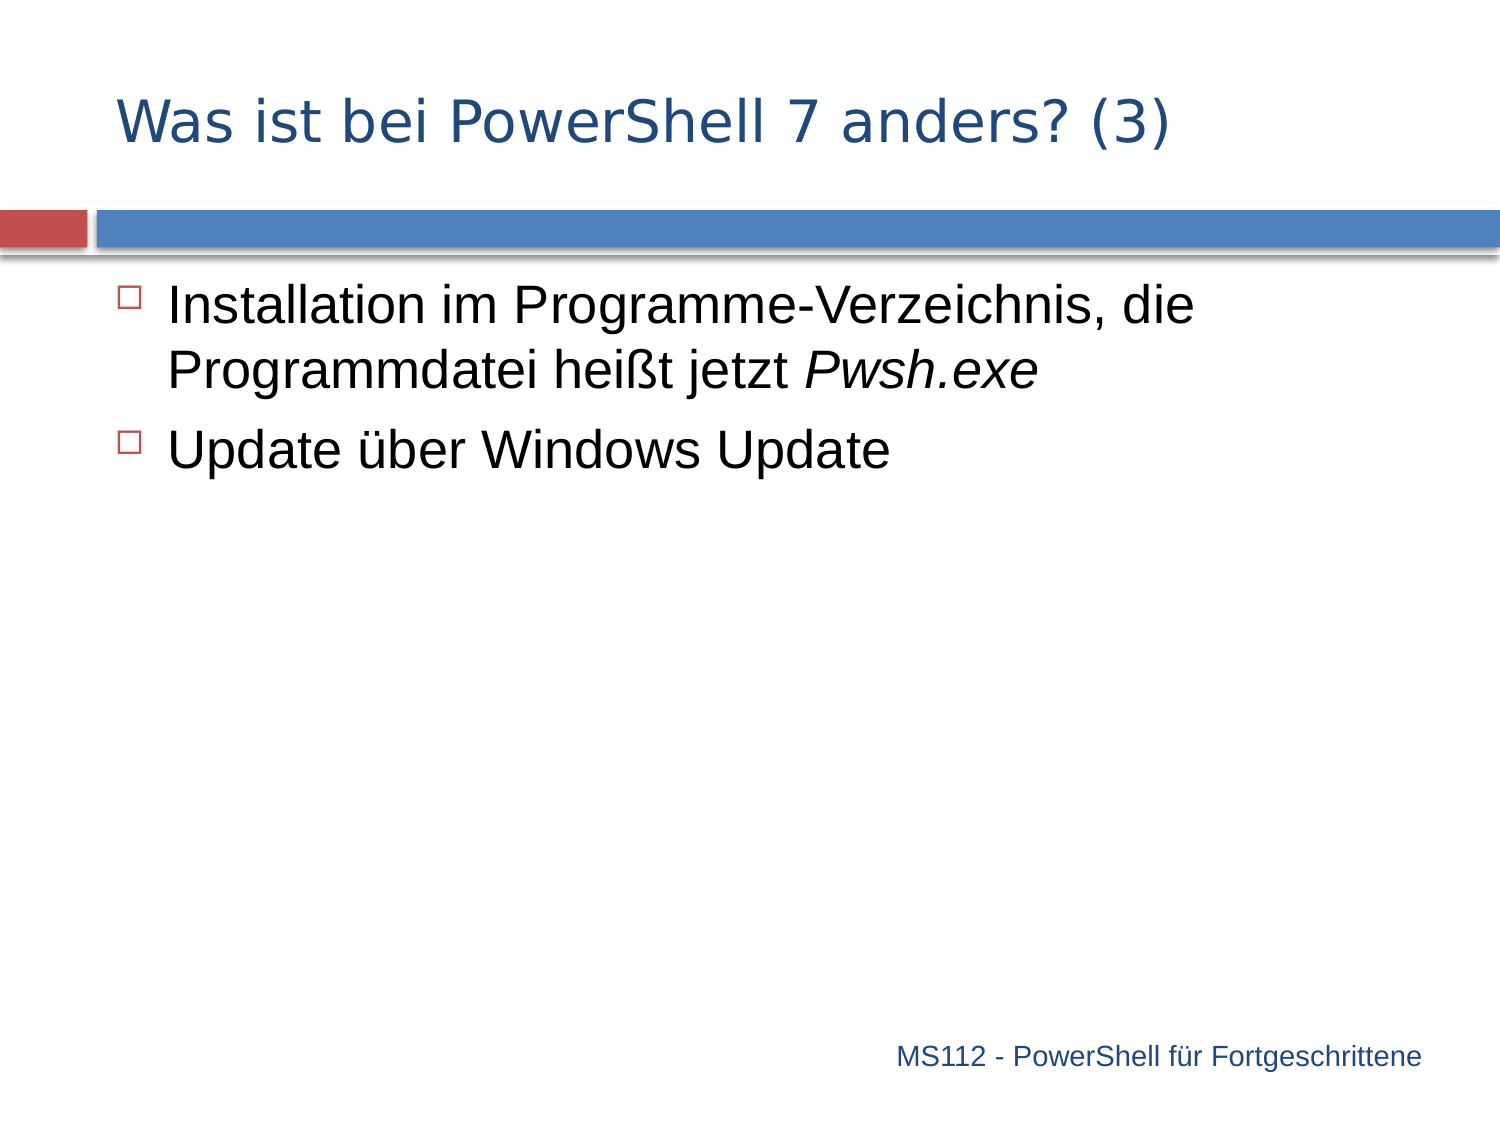

# Was ist bei PowerShell 7 anders? (3)
Installation im Programme-Verzeichnis, die Programmdatei heißt jetzt Pwsh.exe
Update über Windows Update

MS112 - PowerShell für Fortgeschrittene